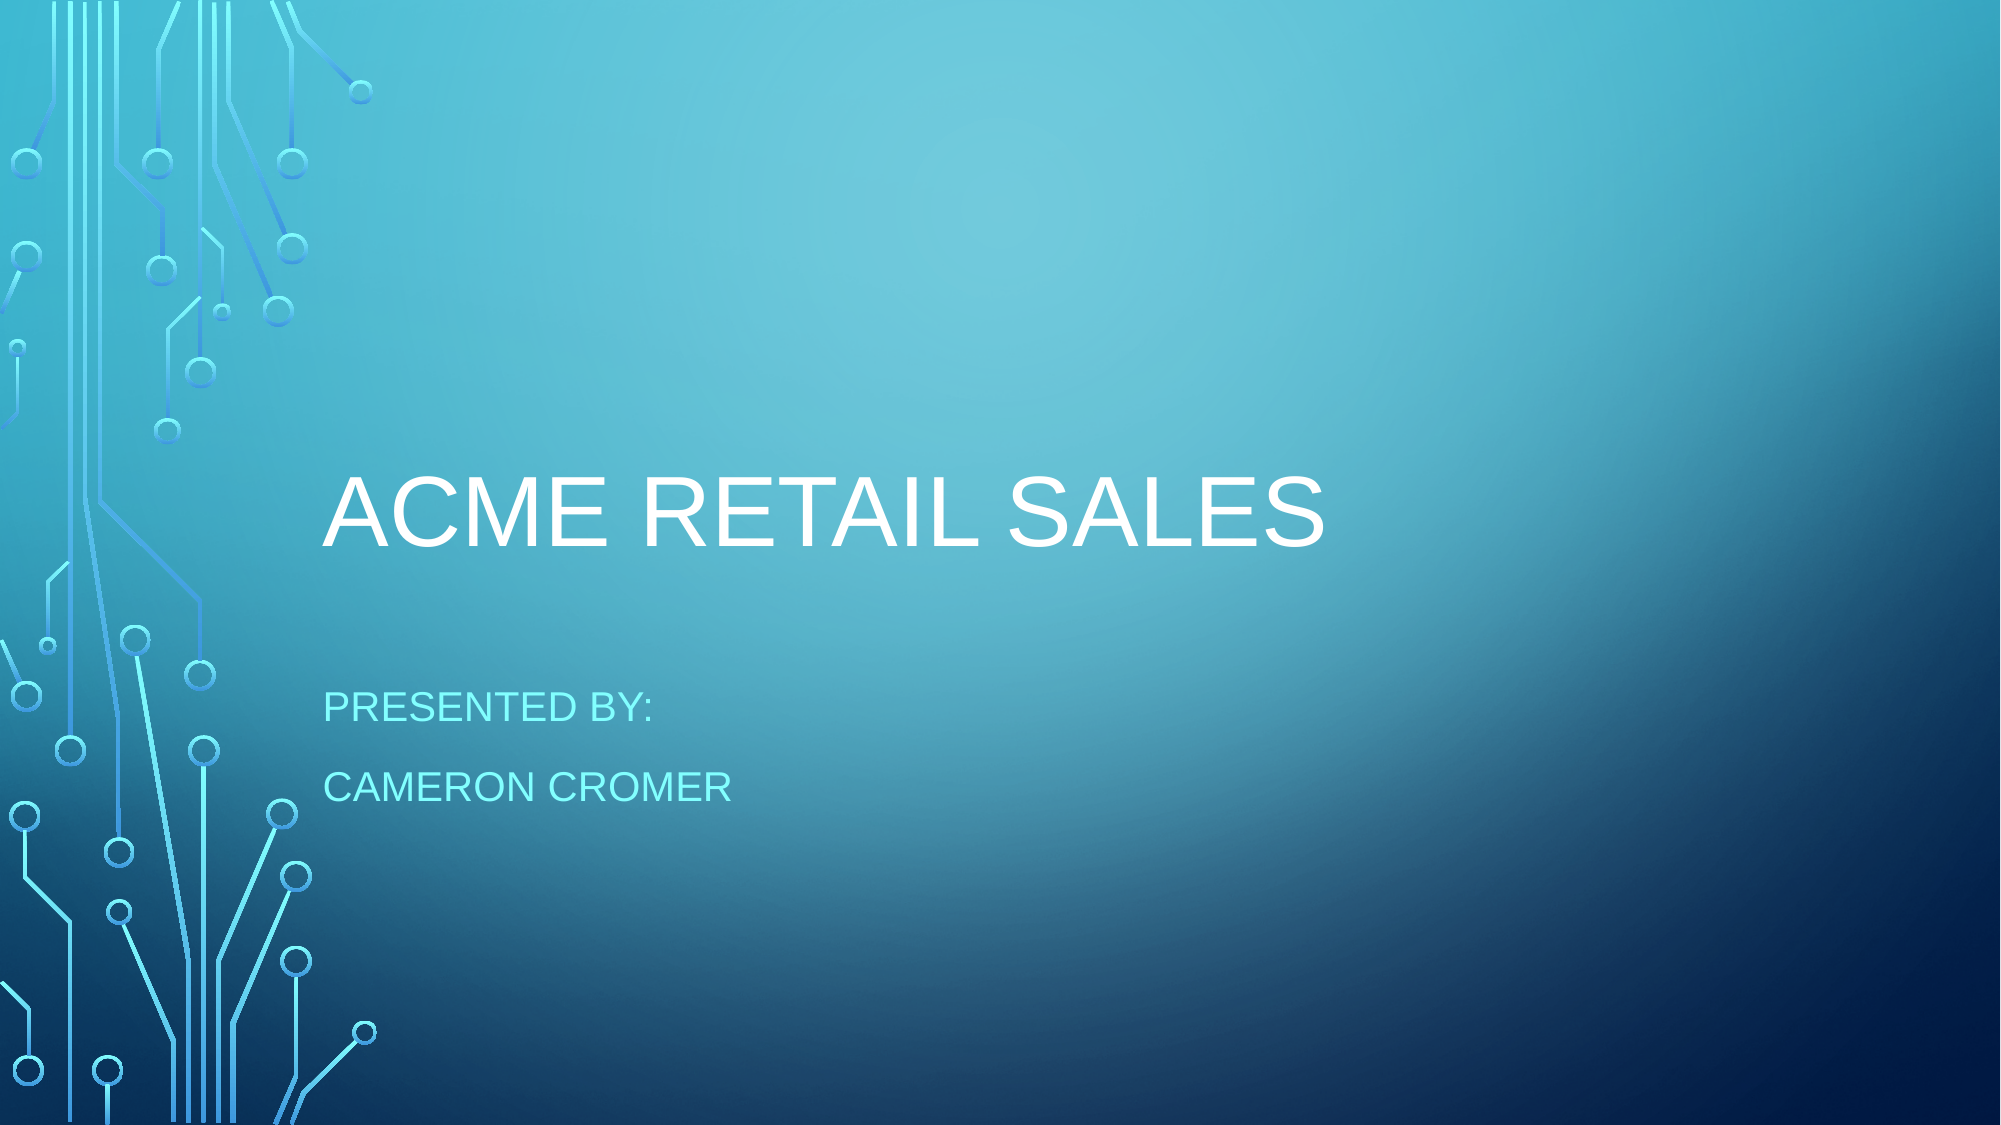

# Acme Retail Sales

Presented by:
Cameron Cromer